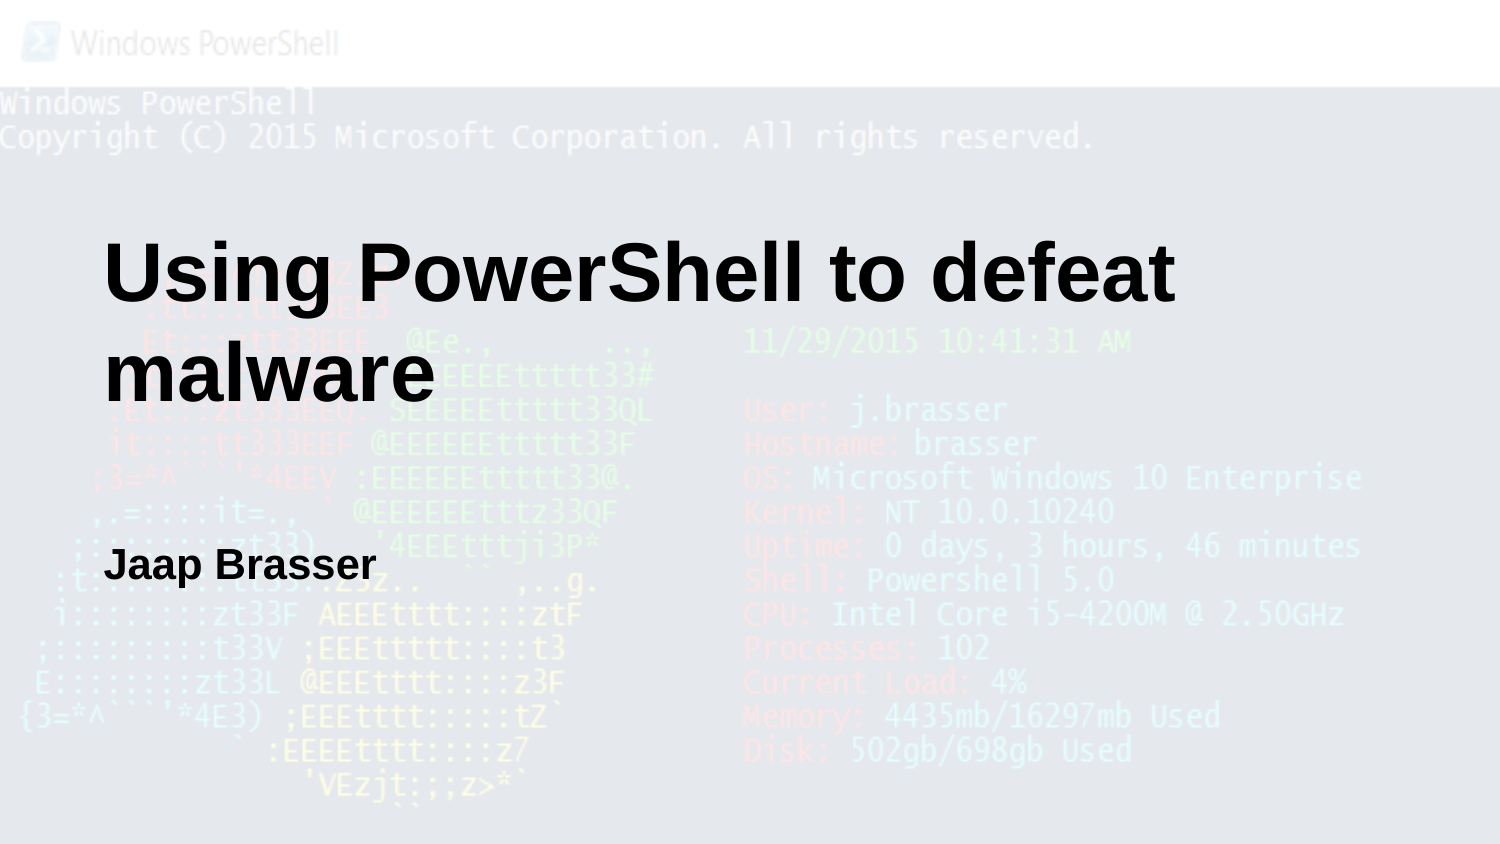

# Using PowerShell to defeat malware
Jaap Brasser